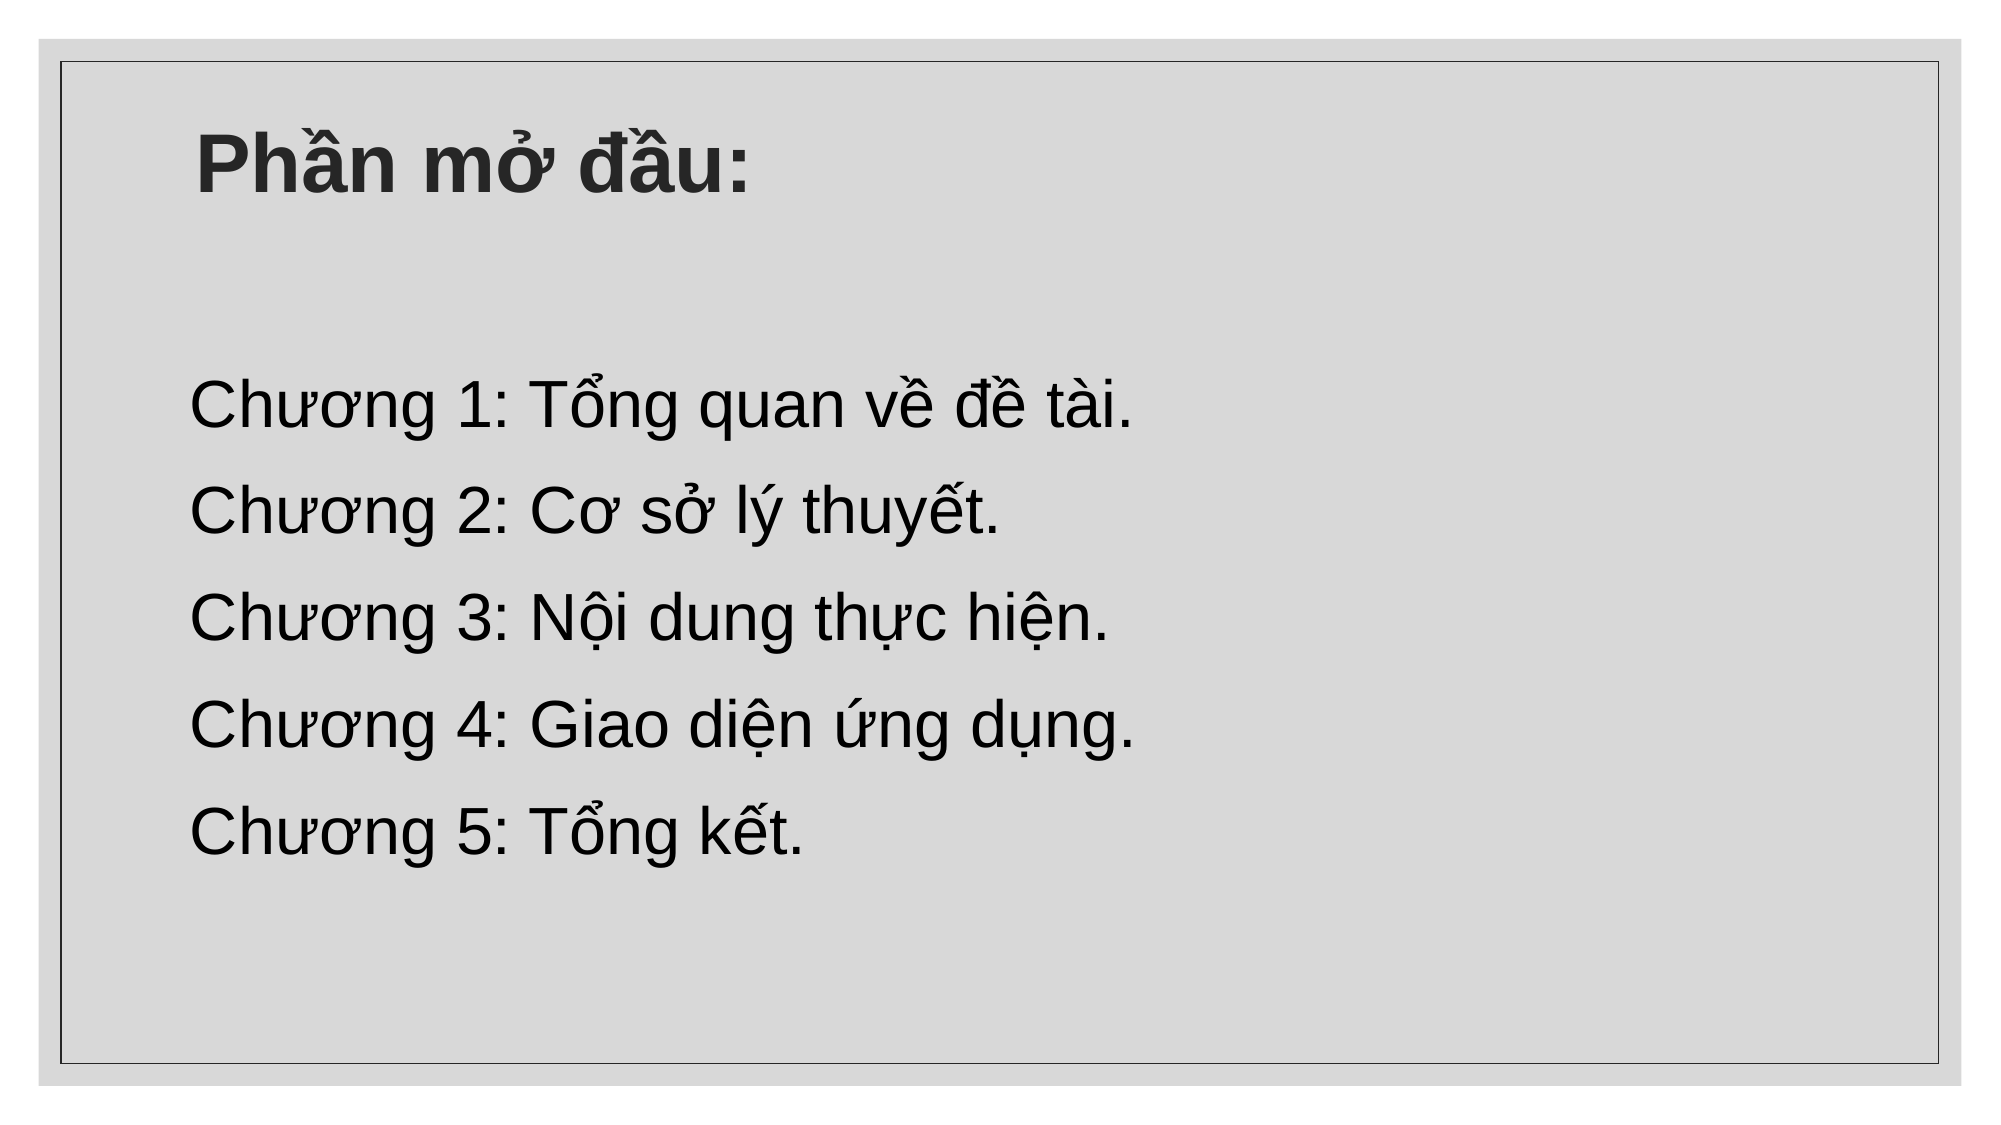

# Phần mở đầu:
Chương 1: Tổng quan về đề tài.
Chương 2: Cơ sở lý thuyết.
Chương 3: Nội dung thực hiện.
Chương 4: Giao diện ứng dụng.
Chương 5: Tổng kết.